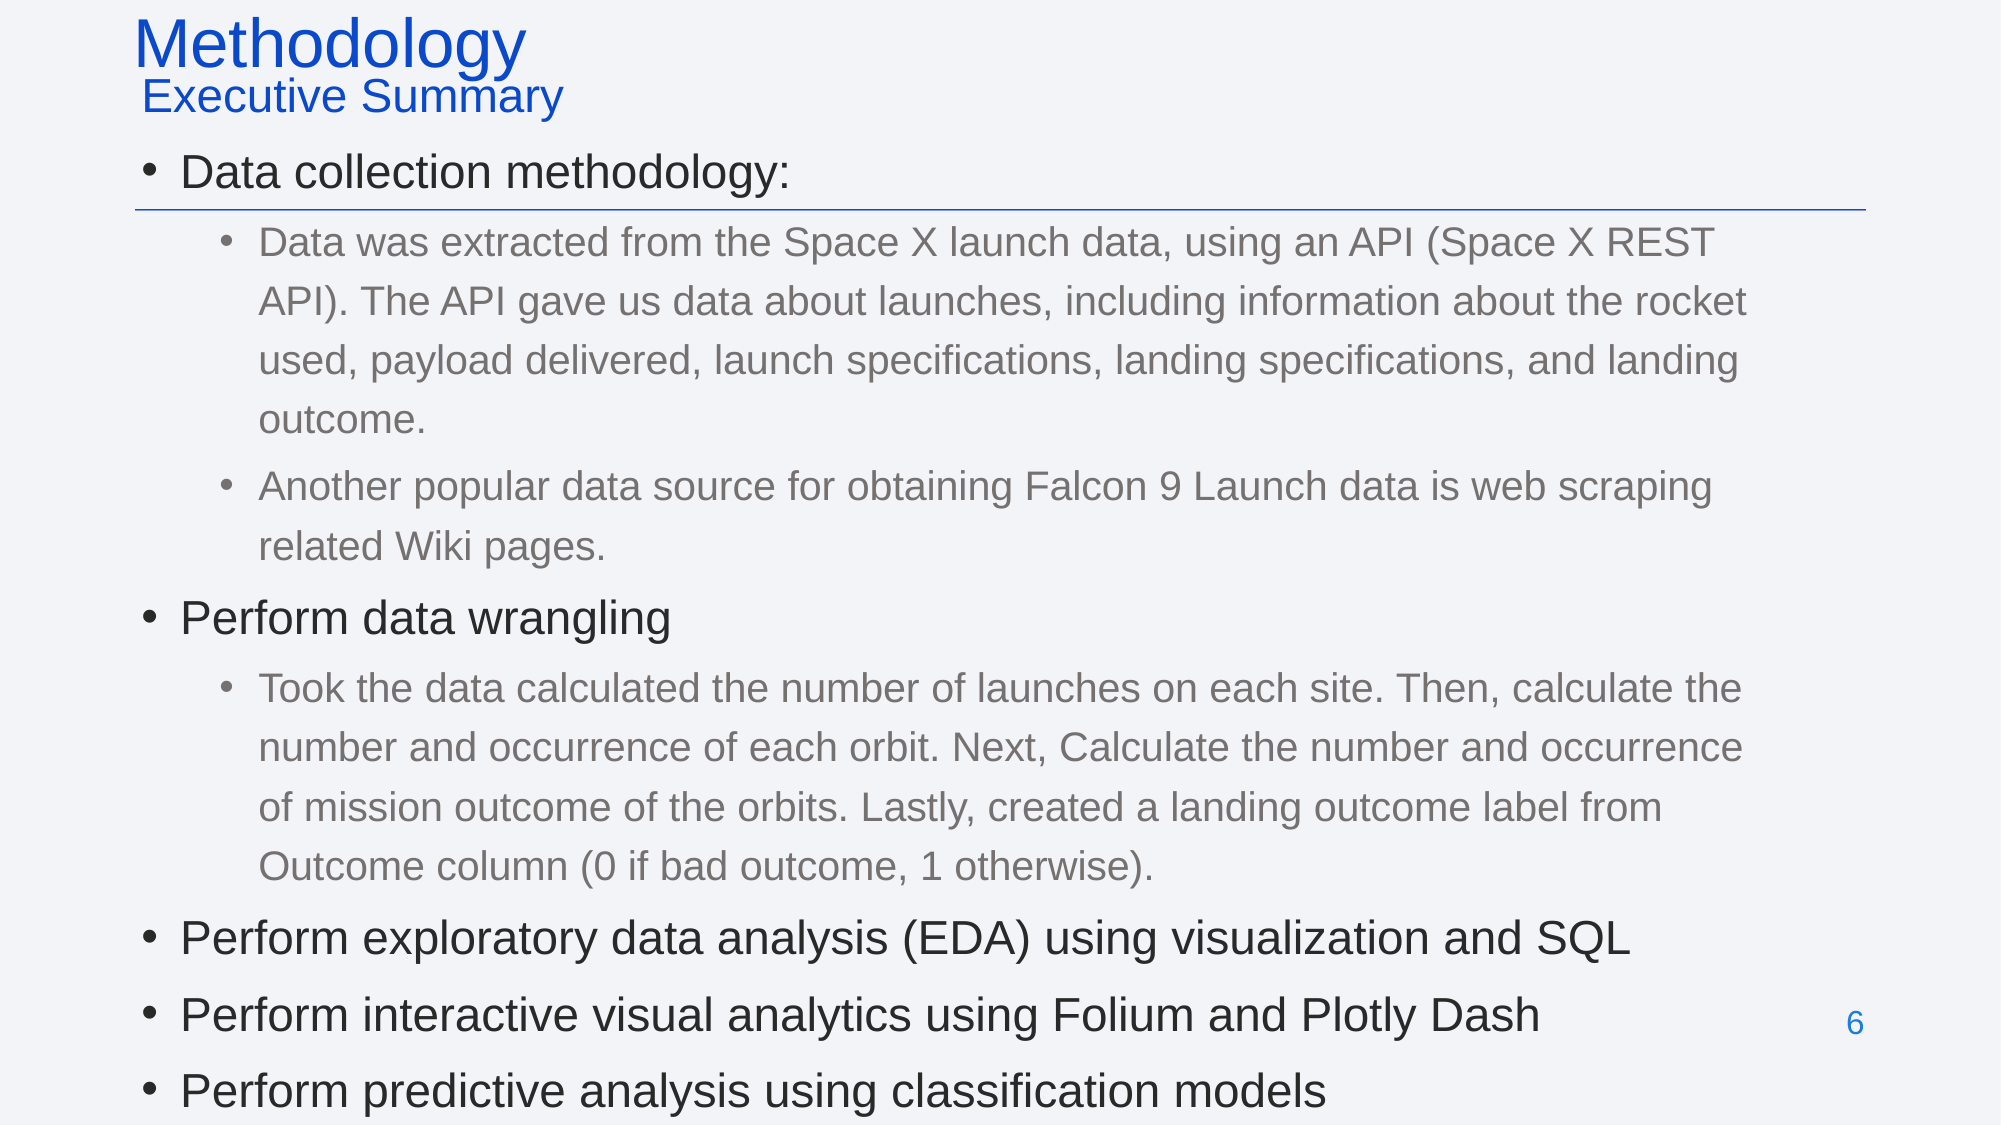

Methodology
Executive Summary
Data collection methodology:
Data was extracted from the Space X launch data, using an API (Space X REST API). The API gave us data about launches, including information about the rocket used, payload delivered, launch specifications, landing specifications, and landing outcome.
Another popular data source for obtaining Falcon 9 Launch data is web scraping related Wiki pages.
Perform data wrangling
Took the data calculated the number of launches on each site. Then, calculate the number and occurrence of each orbit. Next, Calculate the number and occurrence of mission outcome of the orbits. Lastly, created a landing outcome label from Outcome column (0 if bad outcome, 1 otherwise).
Perform exploratory data analysis (EDA) using visualization and SQL
Perform interactive visual analytics using Folium and Plotly Dash
Perform predictive analysis using classification models
How to build, tune, evaluate classification models

6